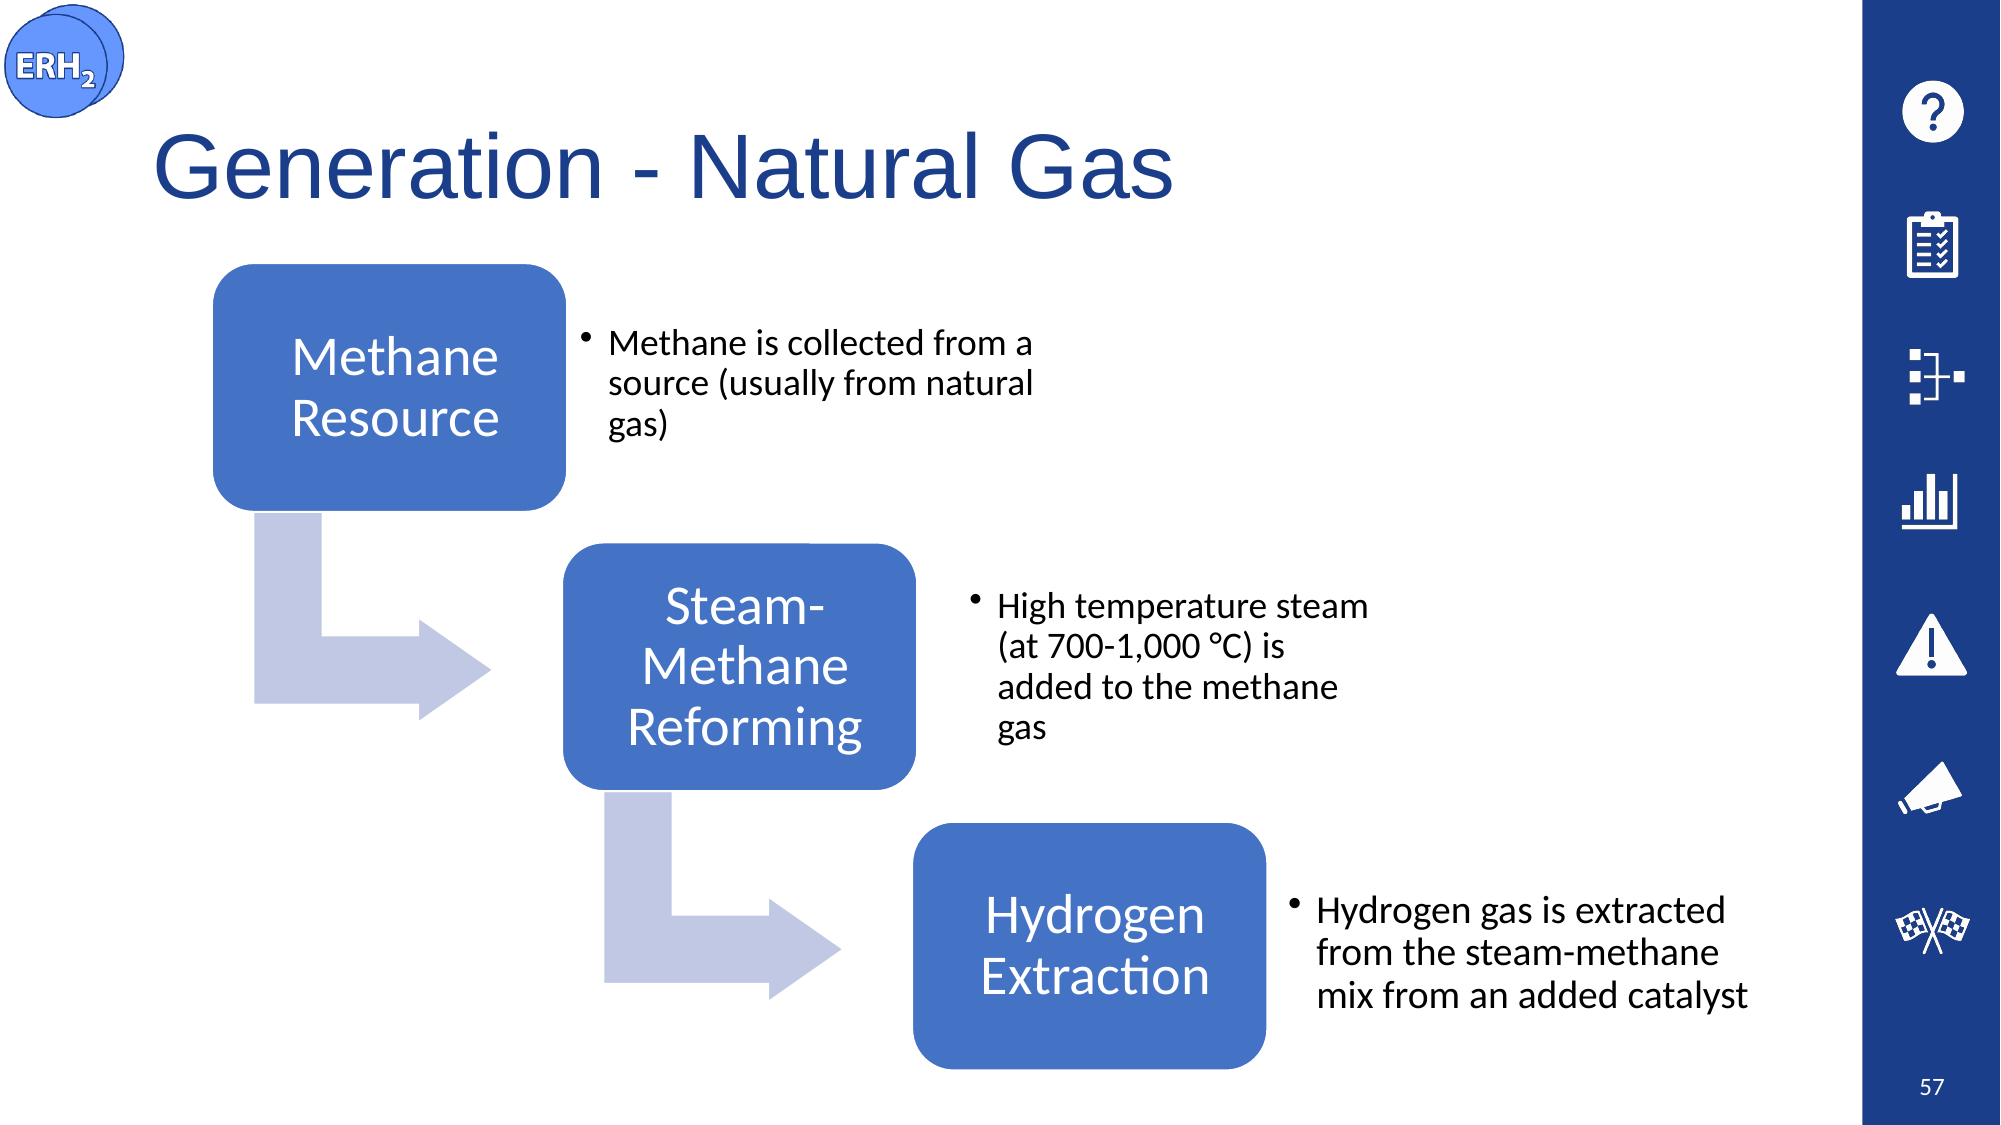

# Generation - Natural Gas
Methane Resource
Methane is collected from a source (usually from natural gas)
Steam-Methane Reforming
High temperature steam (at 700-1,000 °C) is added to the methane gas
Hydrogen Extraction
Hydrogen gas is extracted from the steam-methane mix from an added catalyst